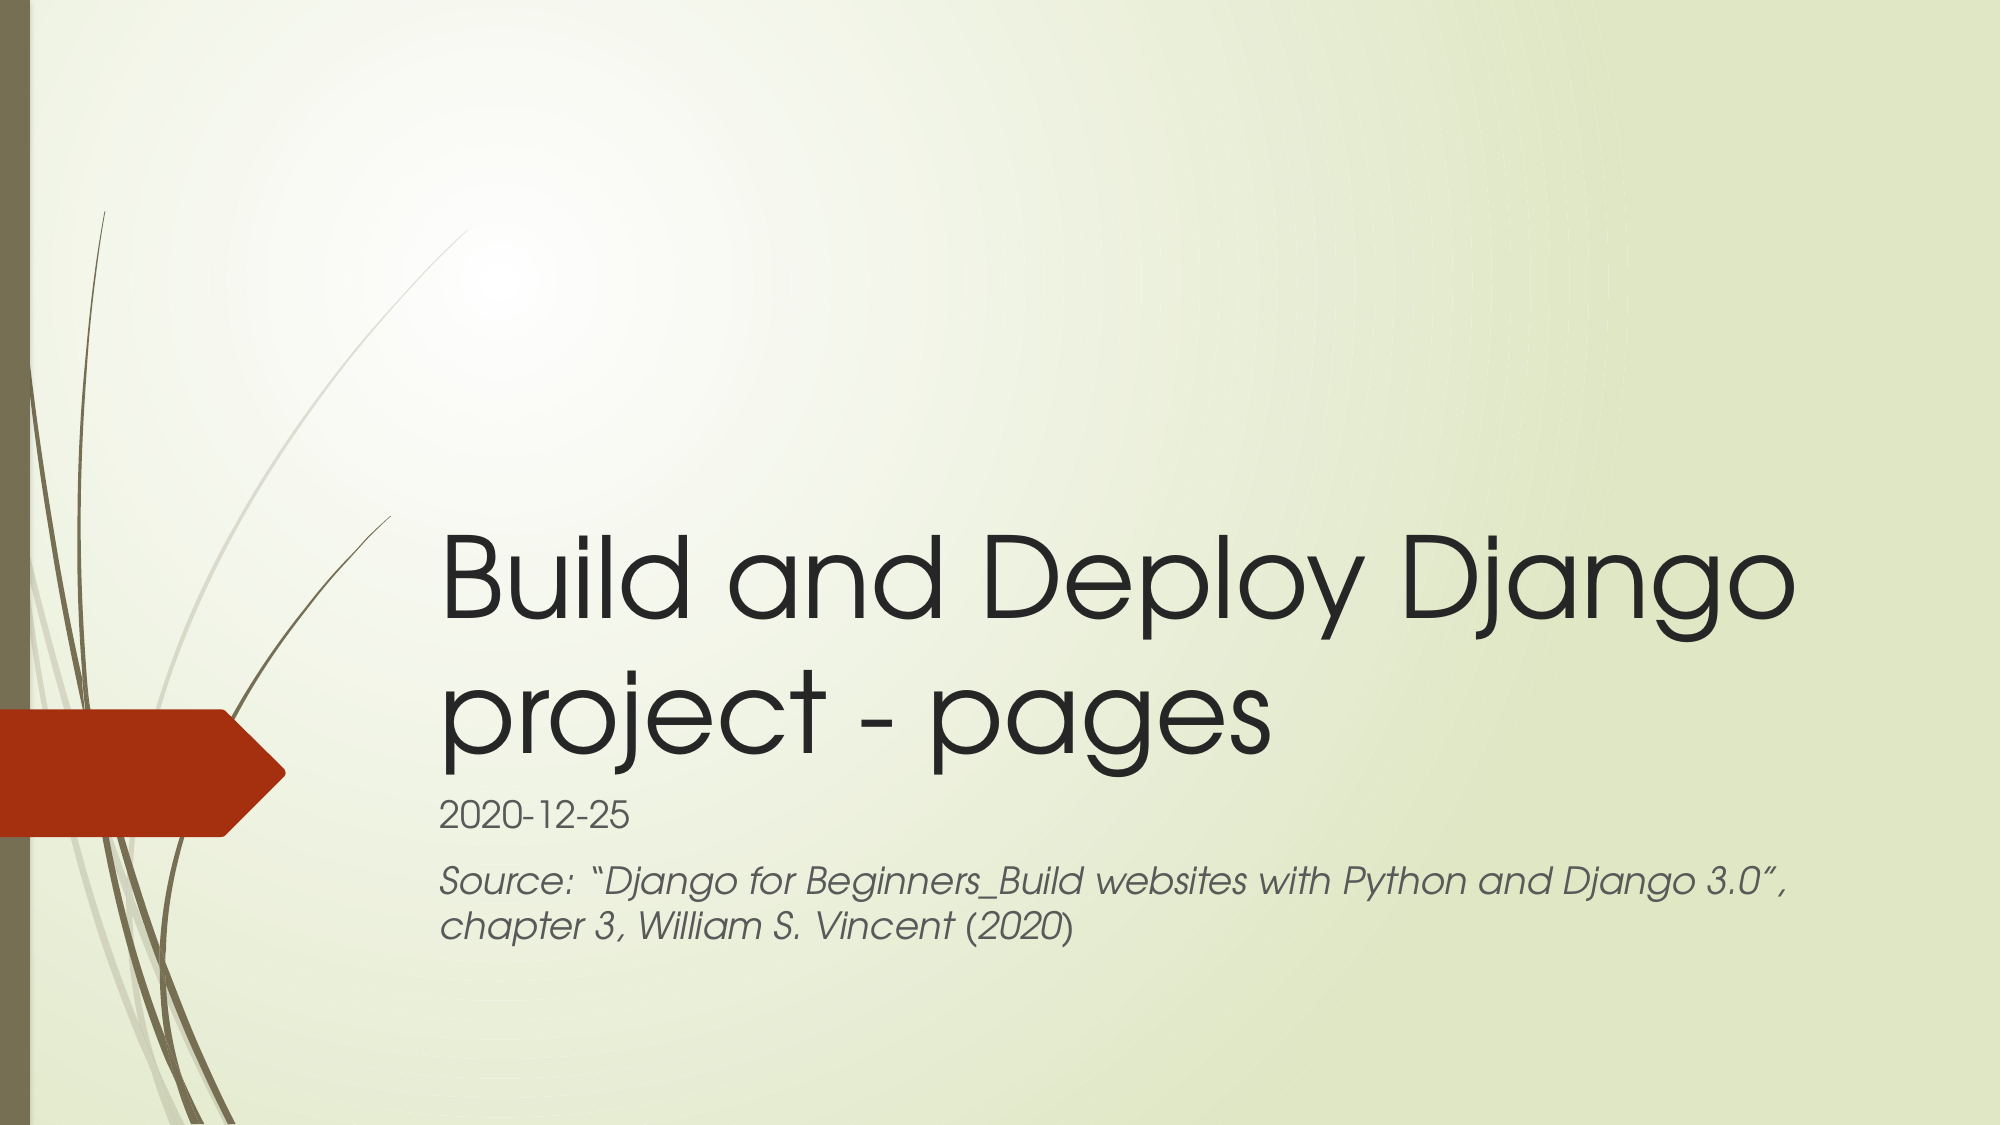

# Build and Deploy Django project - pages
2020-12-25
Source: “Django for Beginners_Build websites with Python and Django 3.0”, chapter 3, William S. Vincent (2020)